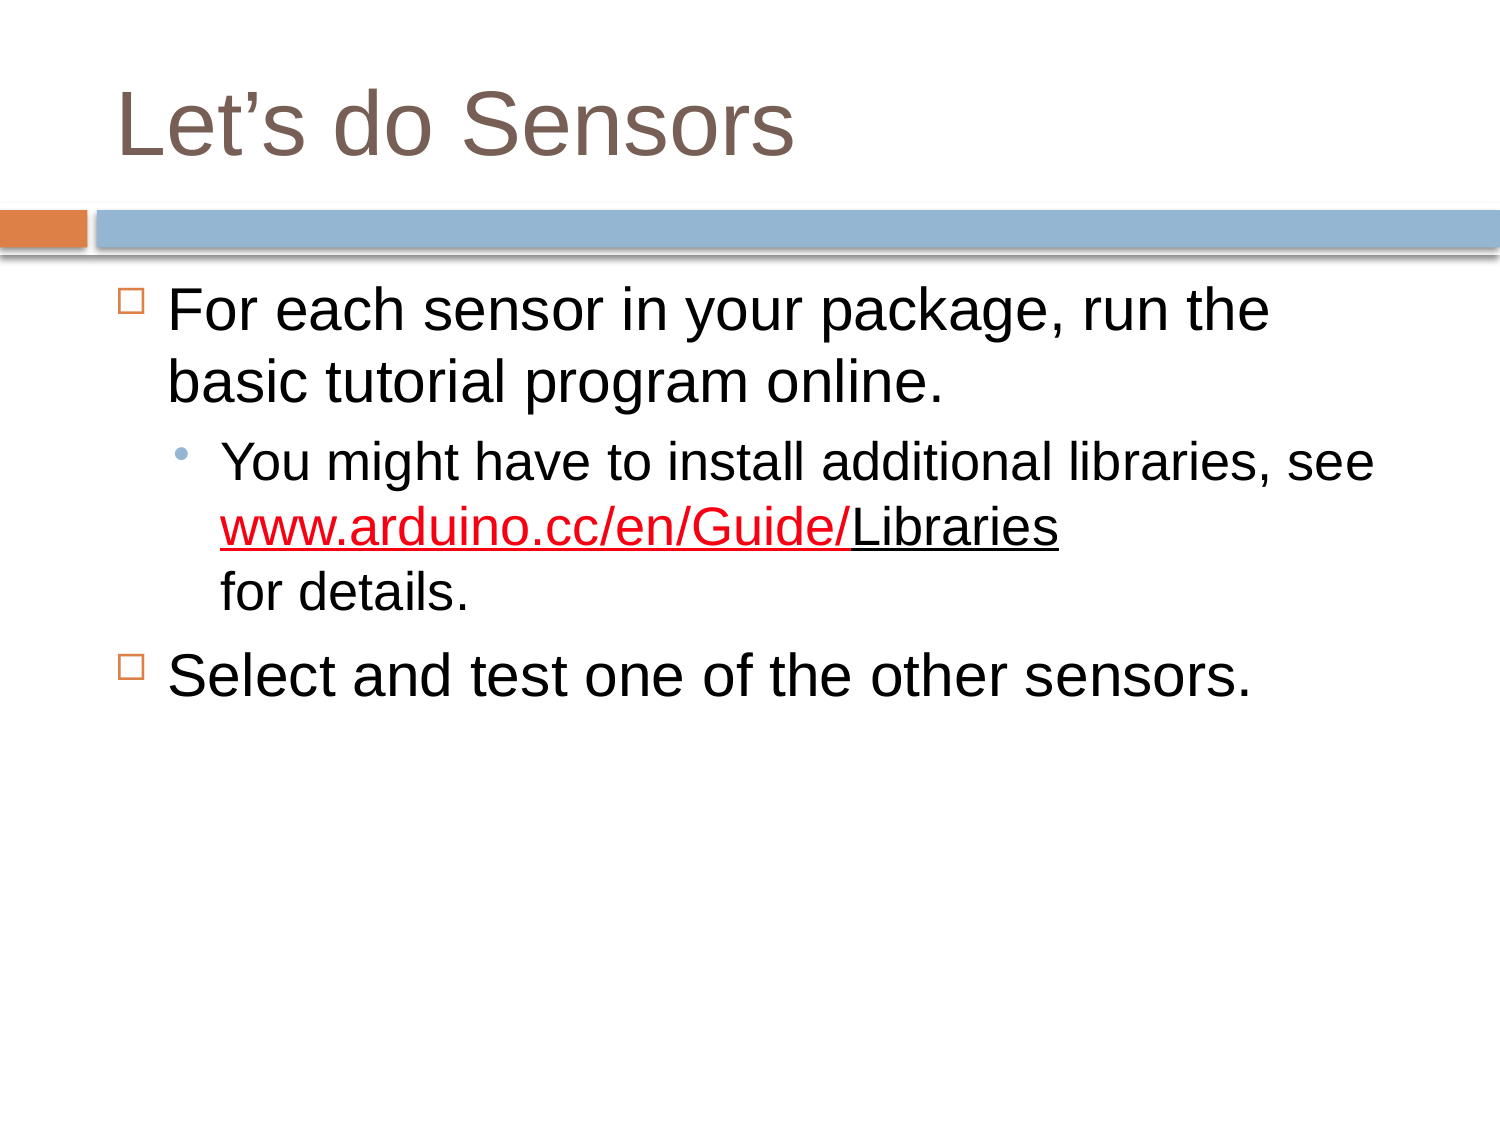

# Let’s do Sensors
For each sensor in your package, run the basic tutorial program online.
You might have to install additional libraries, see www.arduino.cc/en/Guide/Libraries
for details.
Select and test one of the other sensors.